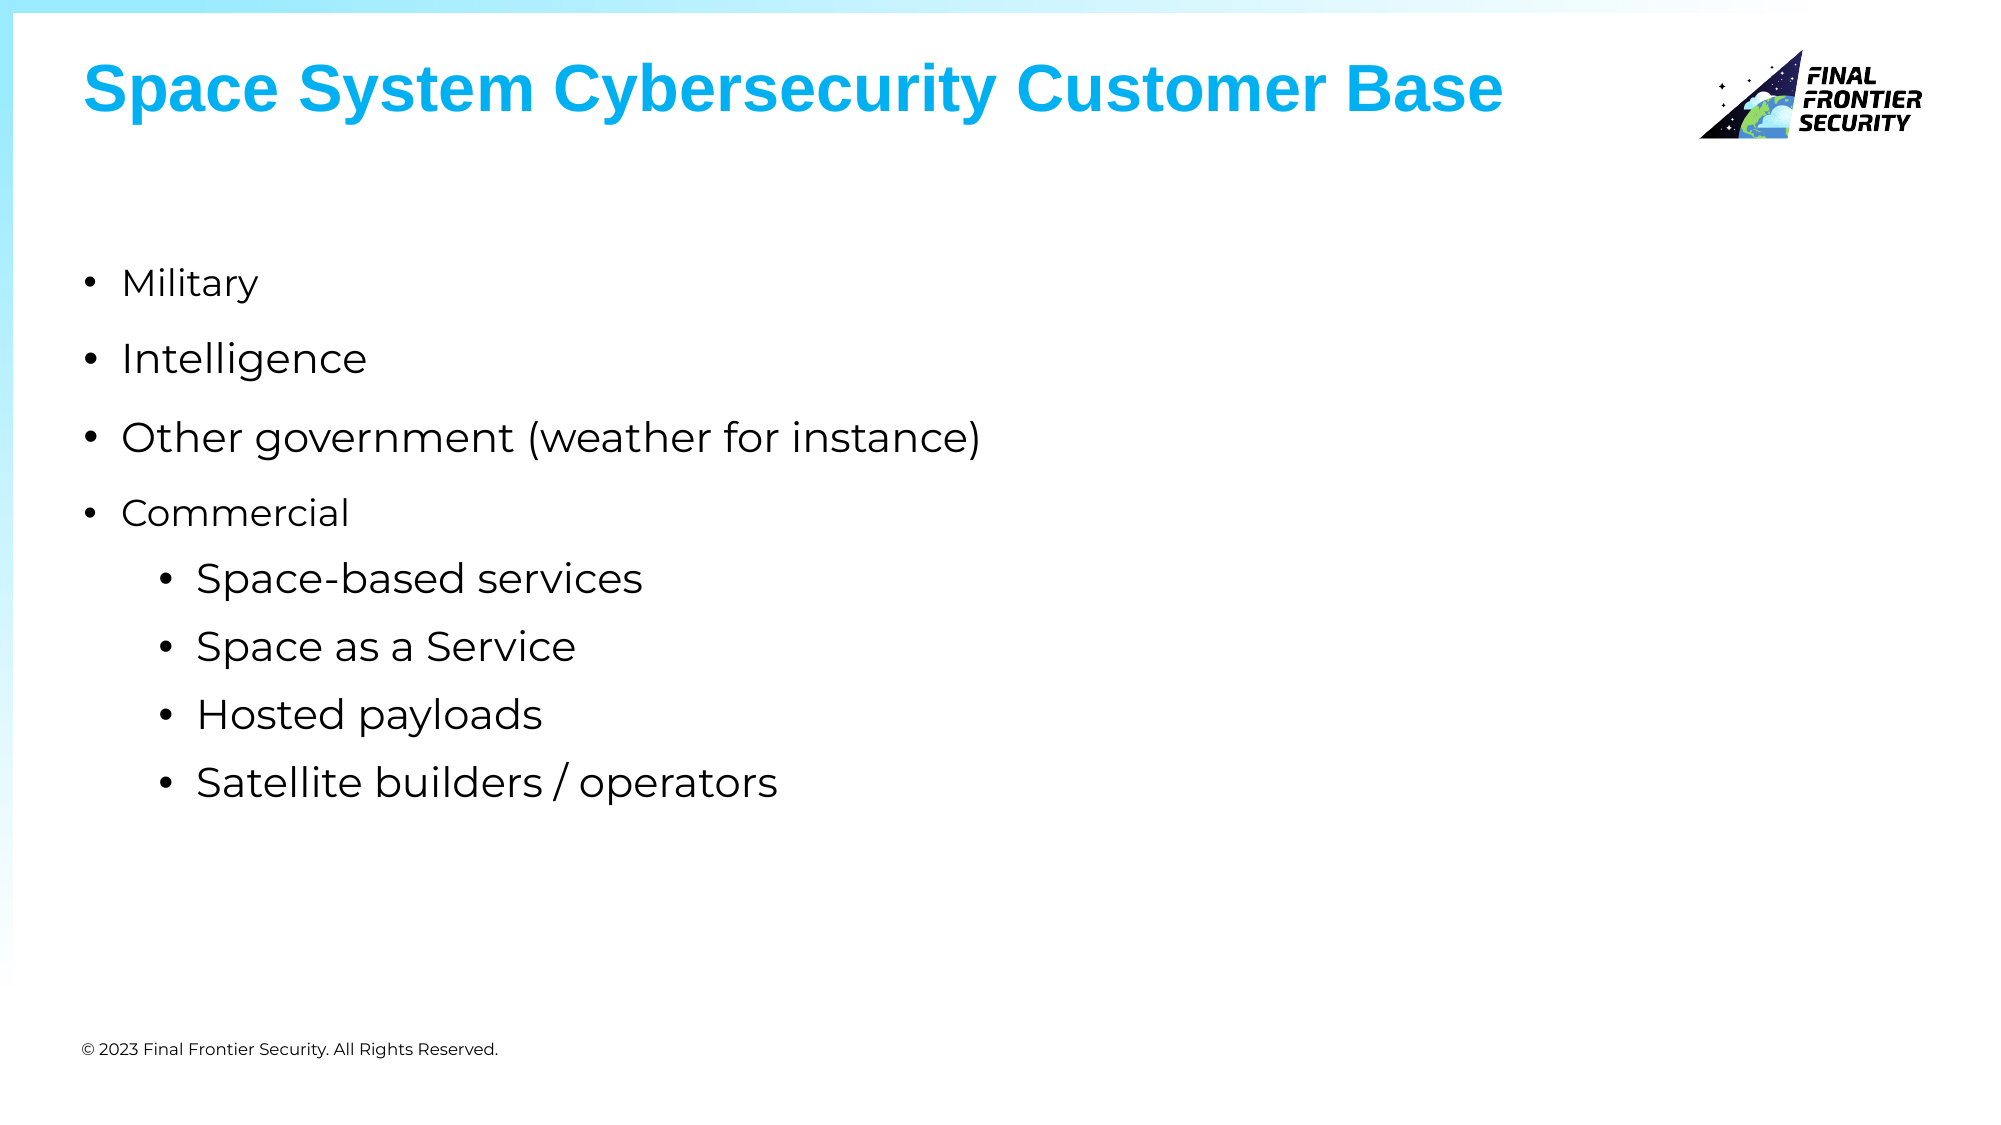

# Space System Cybersecurity Customer Base
Military
Intelligence
Other government (weather for instance)
Commercial
Space-based services
Space as a Service
Hosted payloads
Satellite builders / operators